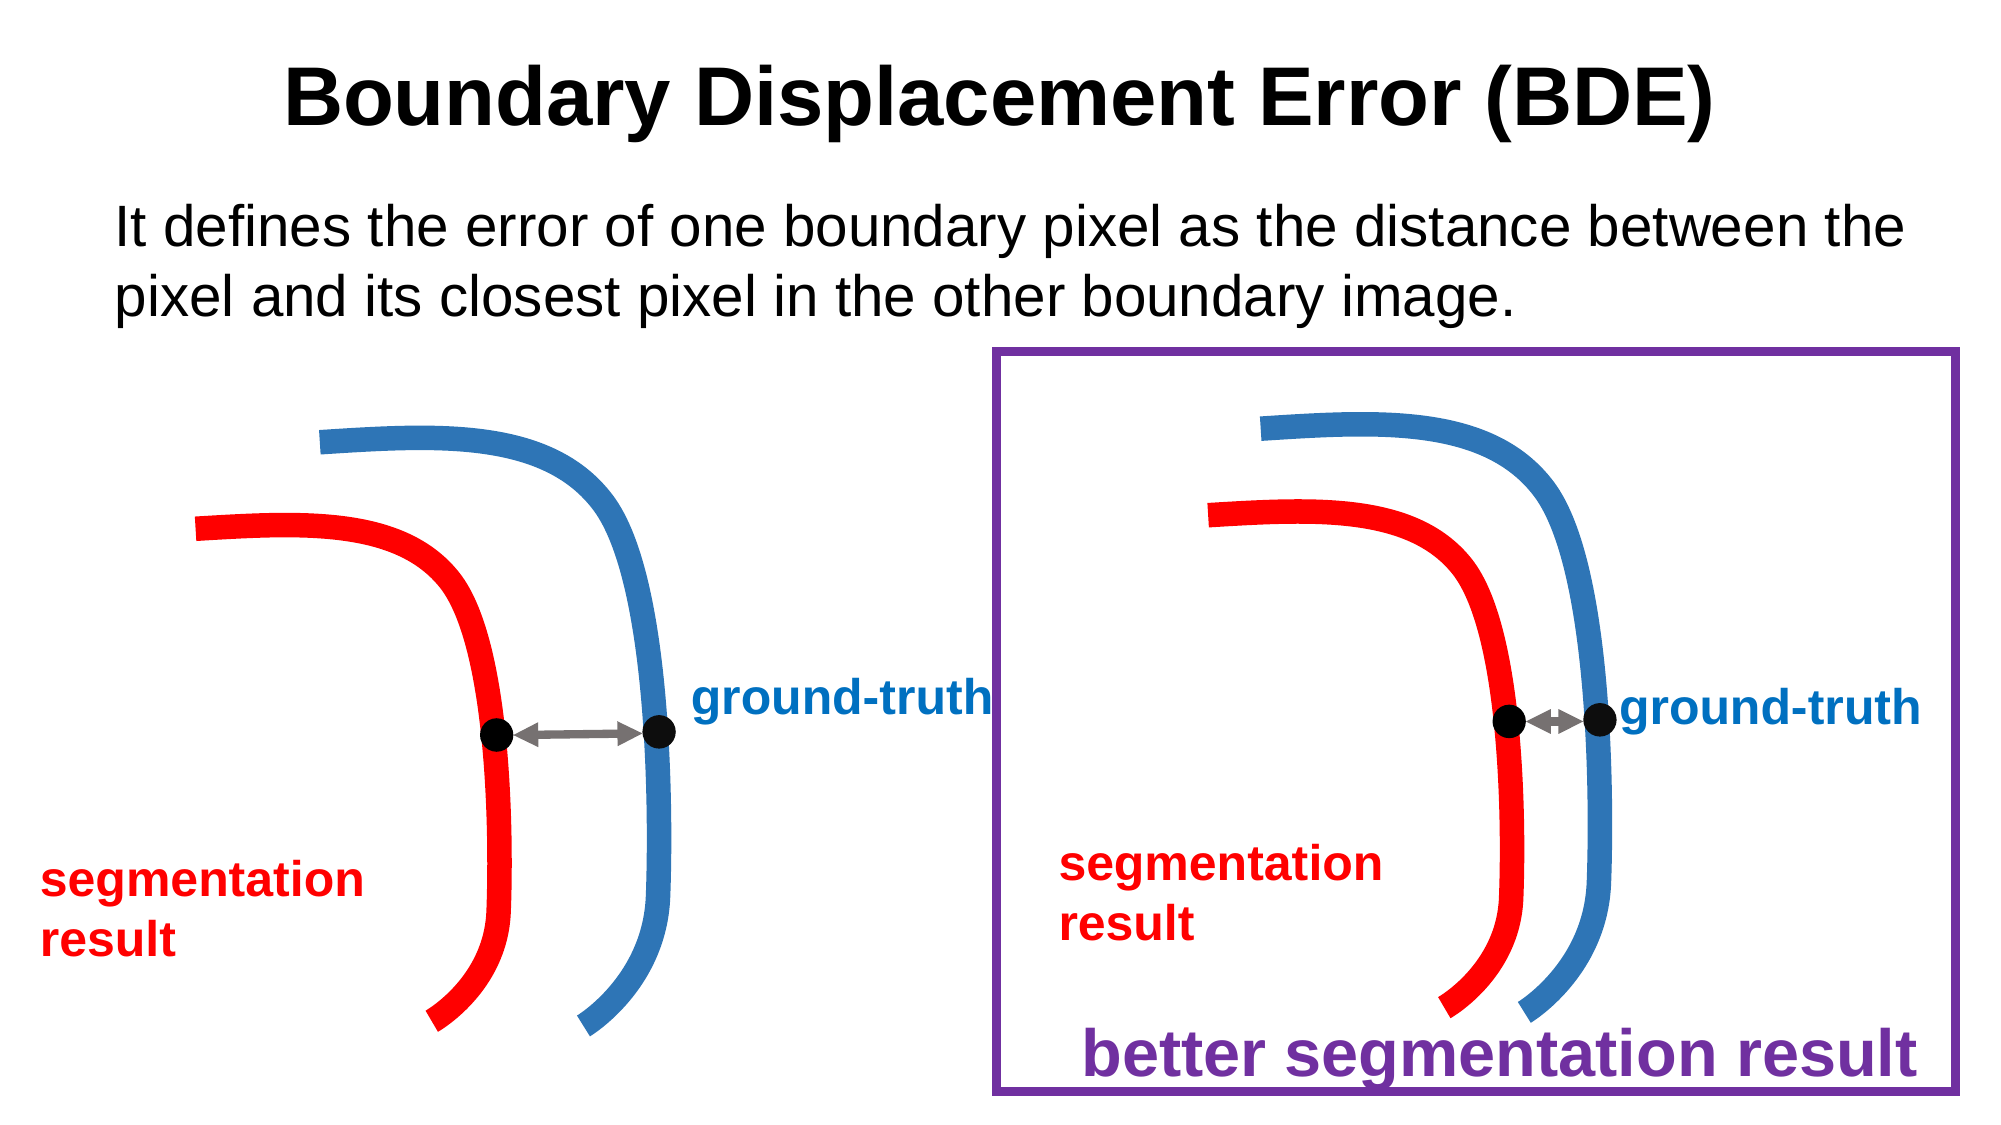

Boundary Displacement Error (BDE)
It defines the error of one boundary pixel as the distance between the pixel and its closest pixel in the other boundary image.

ground-truth
ground-truth

segmentation result
segmentation result
better segmentation result